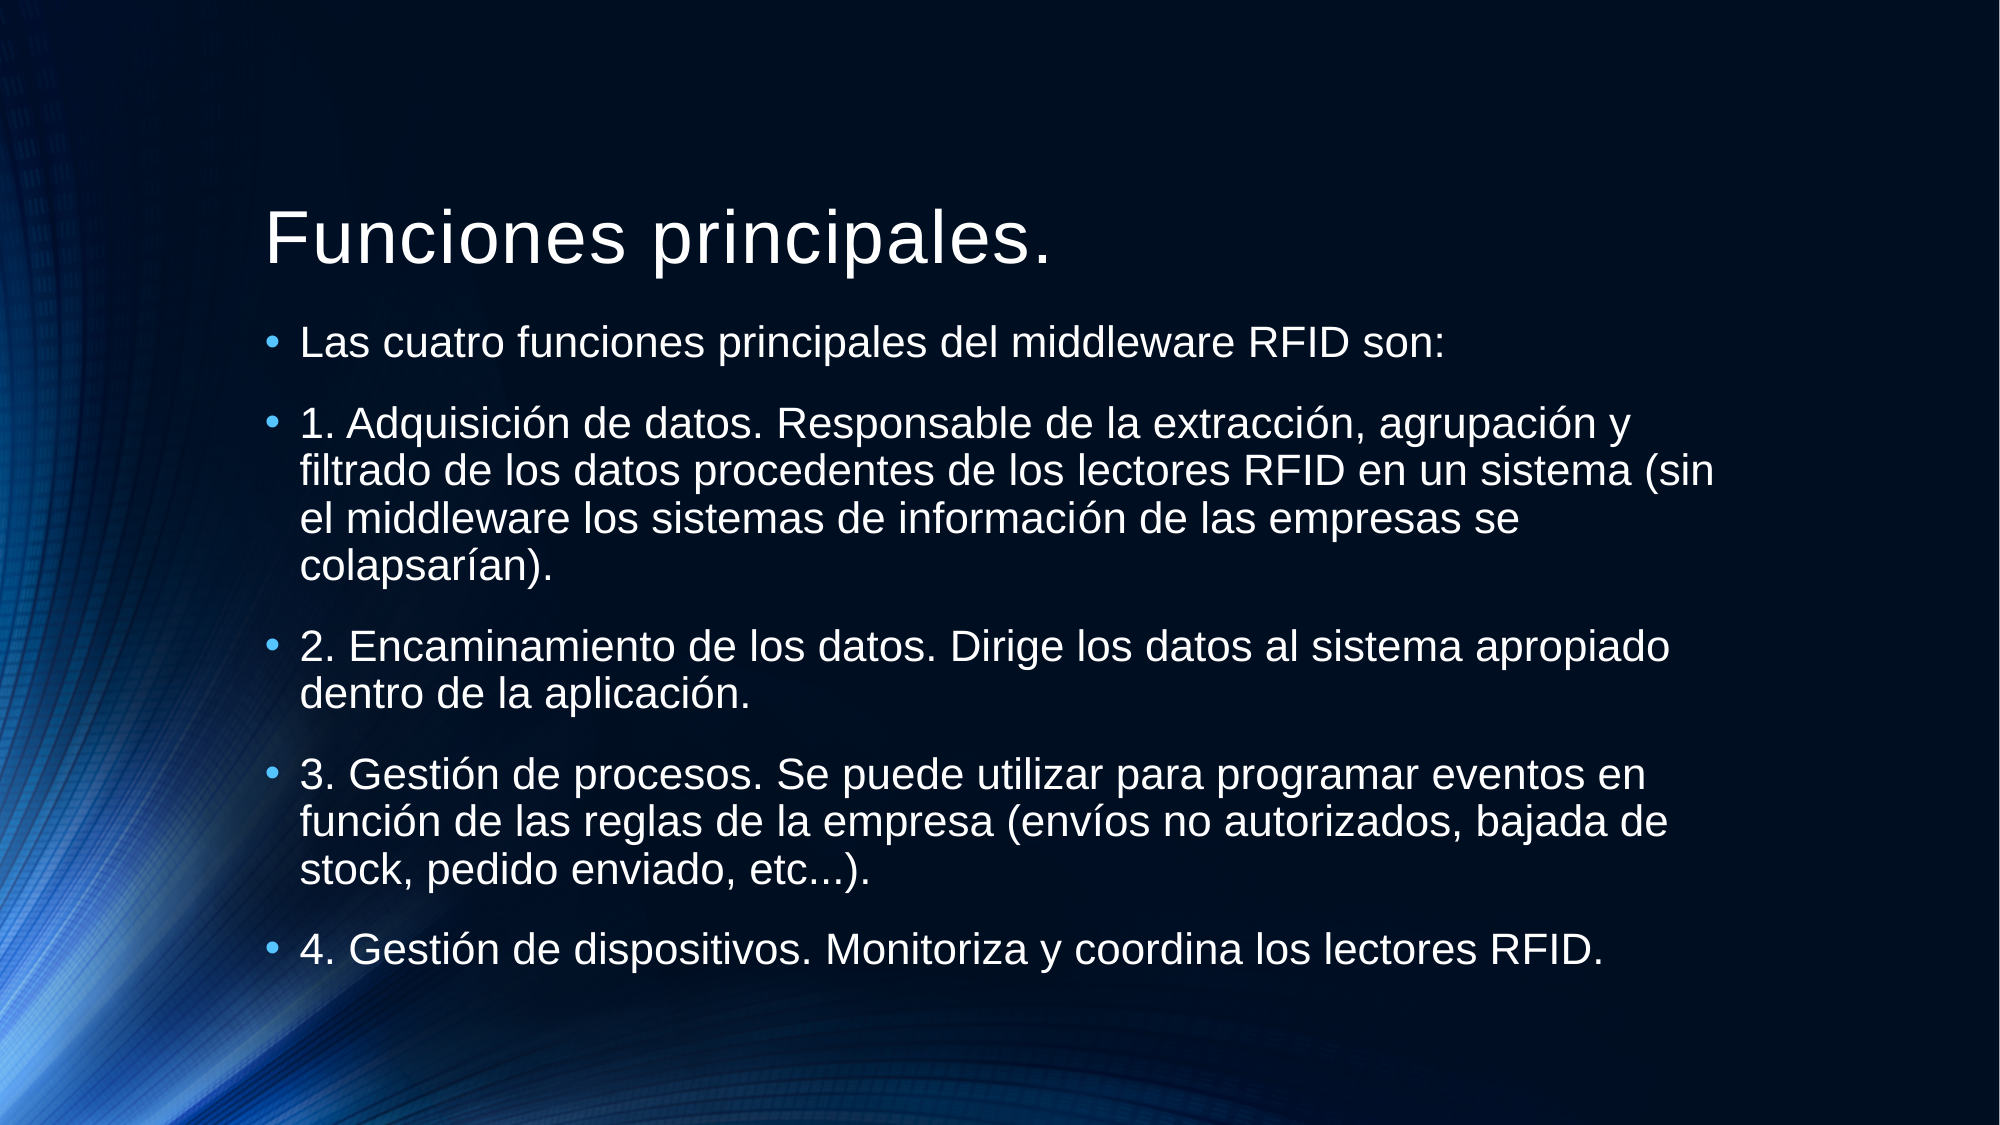

# Funciones principales.
Las cuatro funciones principales del middleware RFID son:
1. Adquisición de datos. Responsable de la extracción, agrupación y filtrado de los datos procedentes de los lectores RFID en un sistema (sin el middleware los sistemas de información de las empresas se colapsarían).
2. Encaminamiento de los datos. Dirige los datos al sistema apropiado dentro de la aplicación.
3. Gestión de procesos. Se puede utilizar para programar eventos en función de las reglas de la empresa (envíos no autorizados, bajada de stock, pedido enviado, etc...).
4. Gestión de dispositivos. Monitoriza y coordina los lectores RFID.